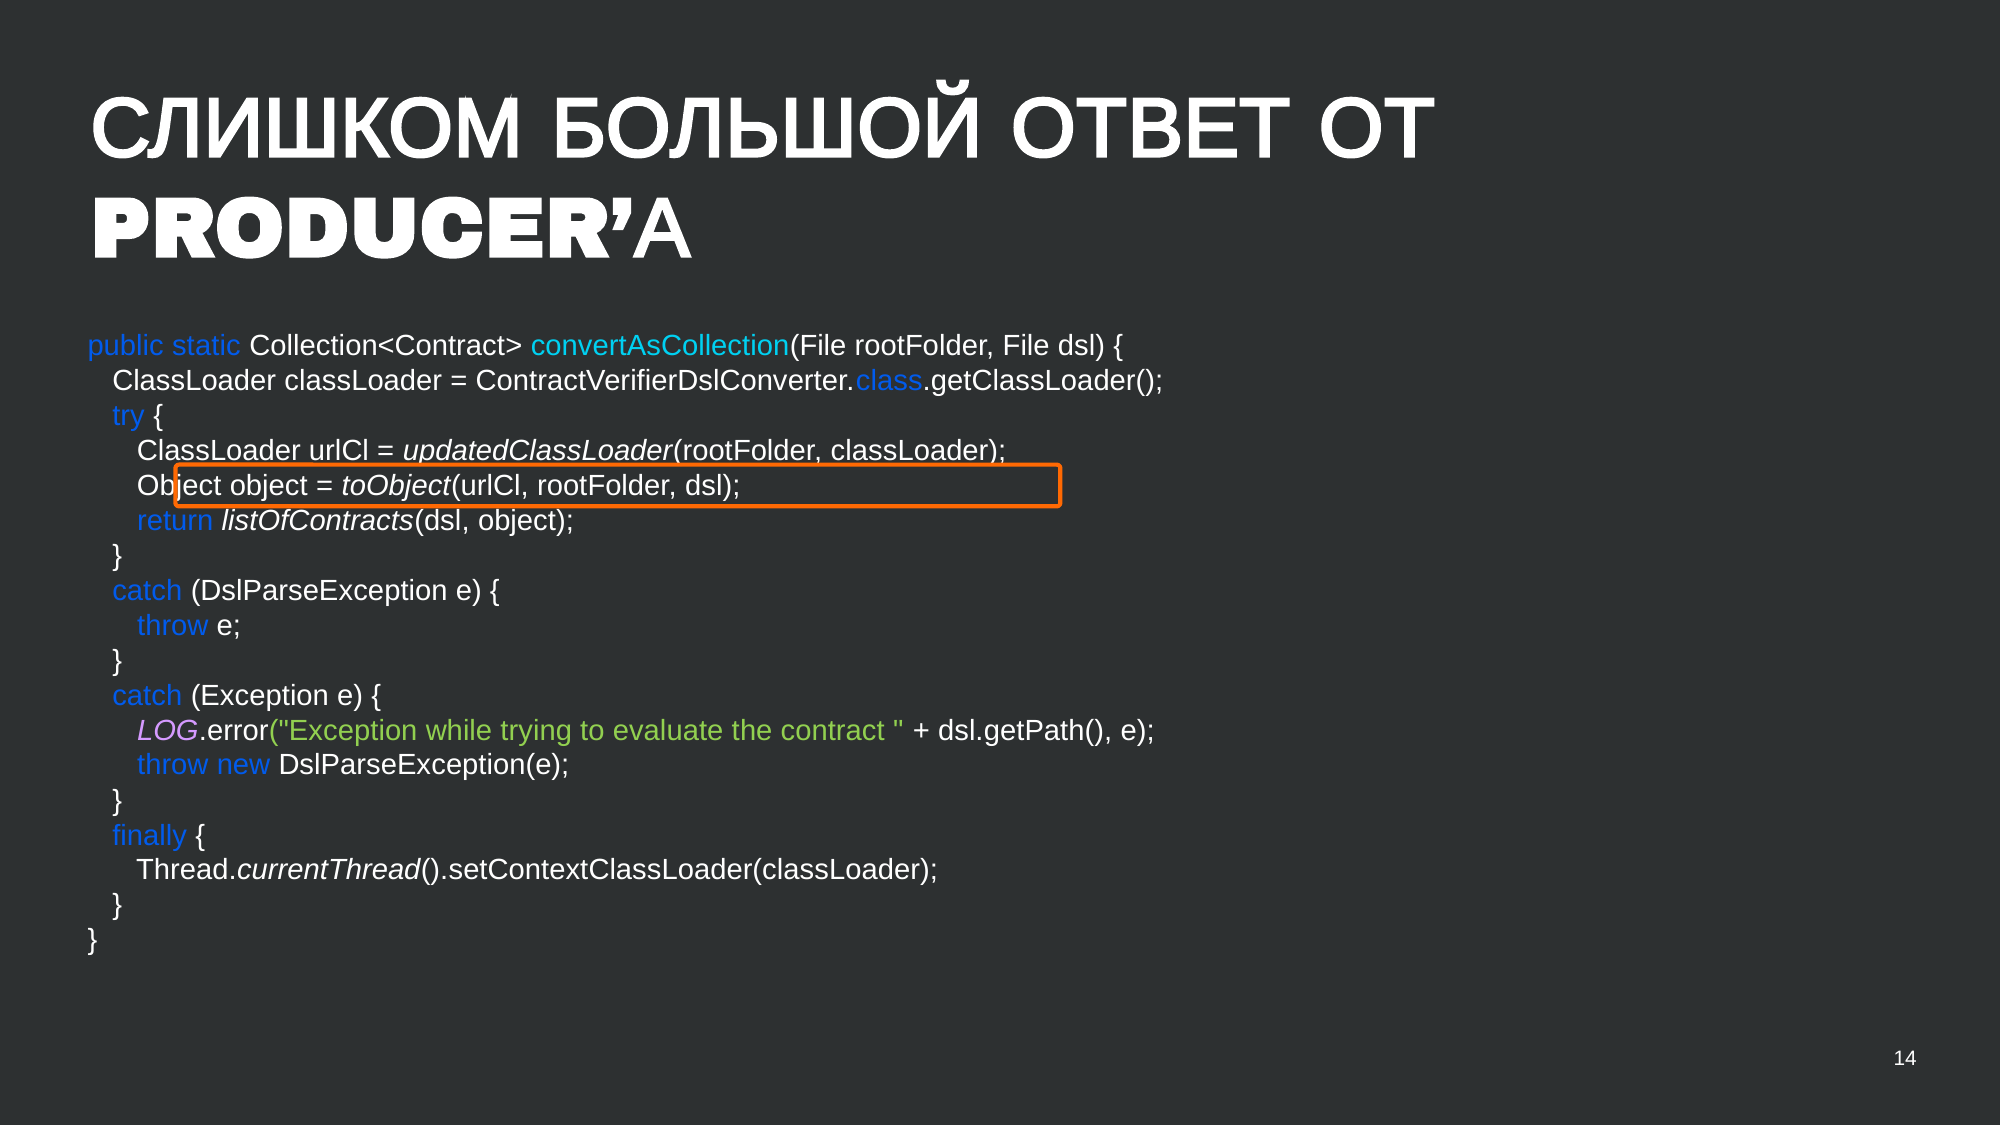

# СЛИШКОМ БОЛЬШОЙ ОТВЕТ ОТ PRODUCER’А

public static Collection<Contract> convertAsCollection(File rootFolder, File dsl) {
   ClassLoader classLoader = ContractVerifierDslConverter.class.getClassLoader();
   try {
      ClassLoader urlCl = updatedClassLoader(rootFolder, classLoader);
      Object object = toObject(urlCl, rootFolder, dsl);
      return listOfContracts(dsl, object);
   }
   catch (DslParseException e) {
      throw e;
   }
   catch (Exception e) {
      LOG.error("Exception while trying to evaluate the contract " + dsl.getPath(), e);
      throw new DslParseException(e);
   }
   finally {
      Thread.currentThread().setContextClassLoader(classLoader);
   }
}

14